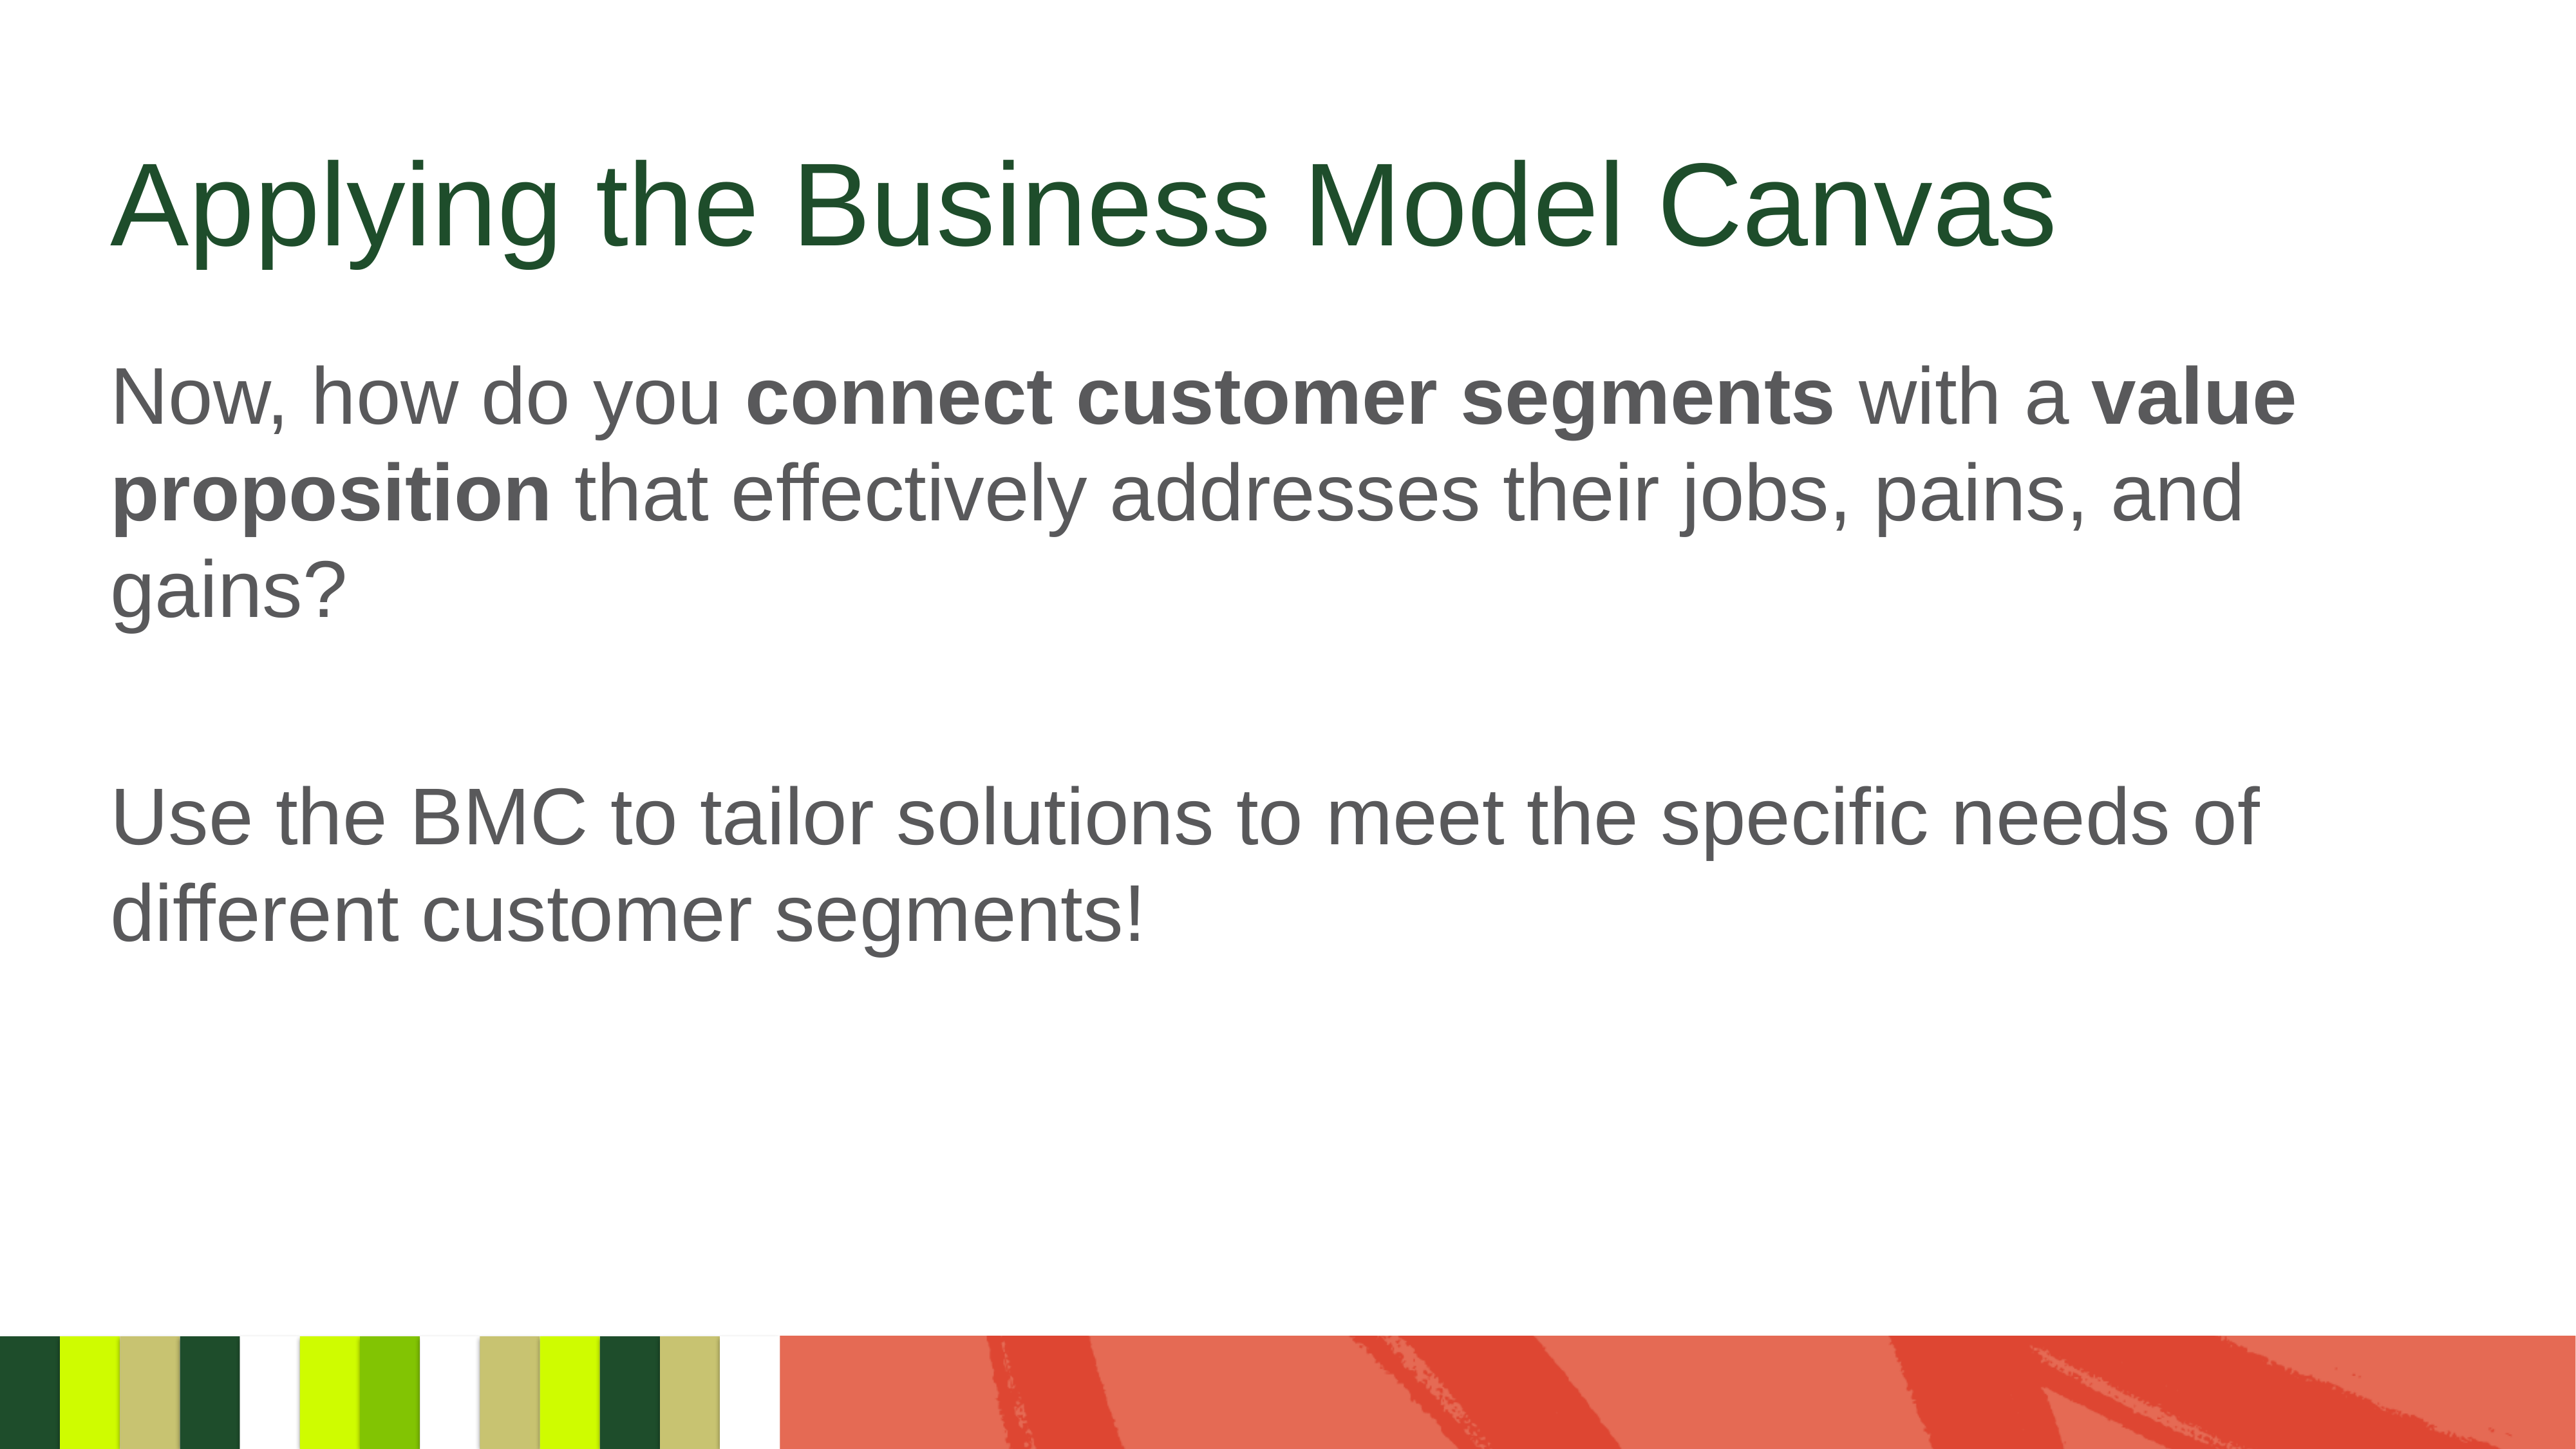

# Applying the Business Model Canvas
Now, how do you connect customer segments with a value proposition that effectively addresses their jobs, pains, and gains?

Use the BMC to tailor solutions to meet the specific needs of different customer segments!